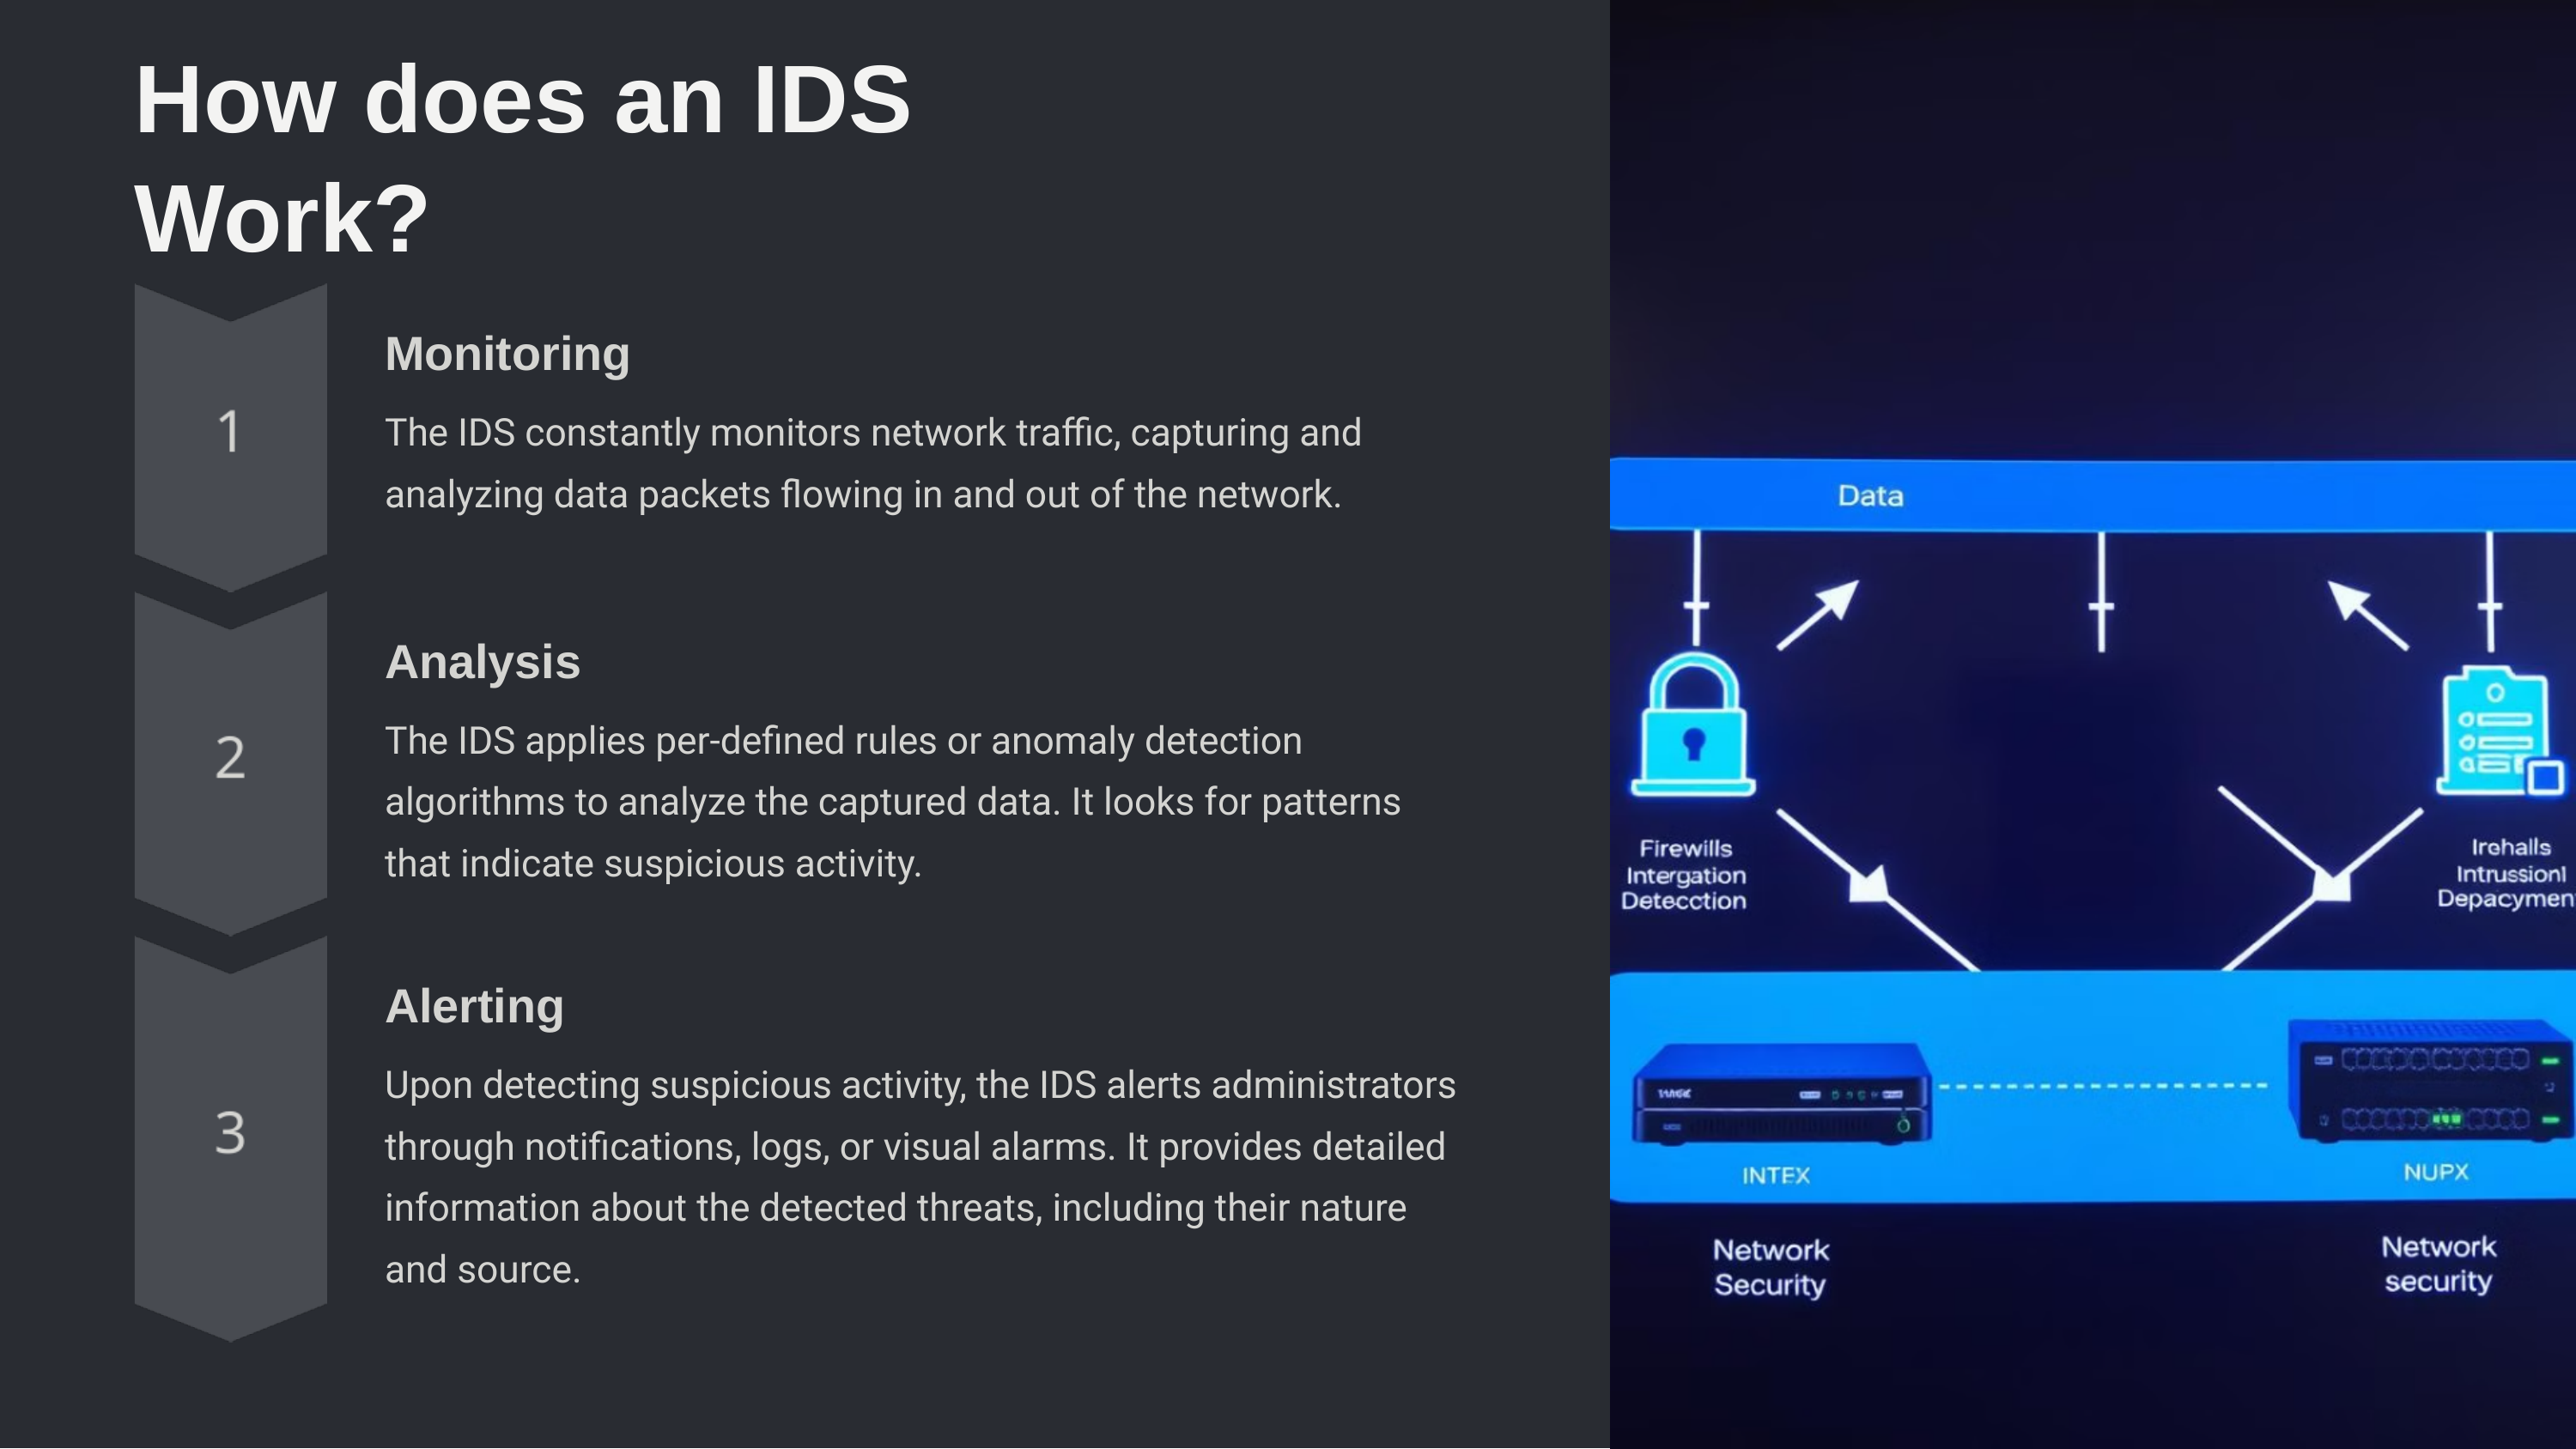

How does an IDS Work?

Monitoring
The IDS constantly monitors network traffic, capturing and analyzing data packets flowing in and out of the network.

Analysis
The IDS applies per-defined rules or anomaly detection algorithms to analyze the captured data. It looks for patterns that indicate suspicious activity.

Alerting
Upon detecting suspicious activity, the IDS alerts administrators through notifications, logs, or visual alarms. It provides detailed information about the detected threats, including their nature and source.